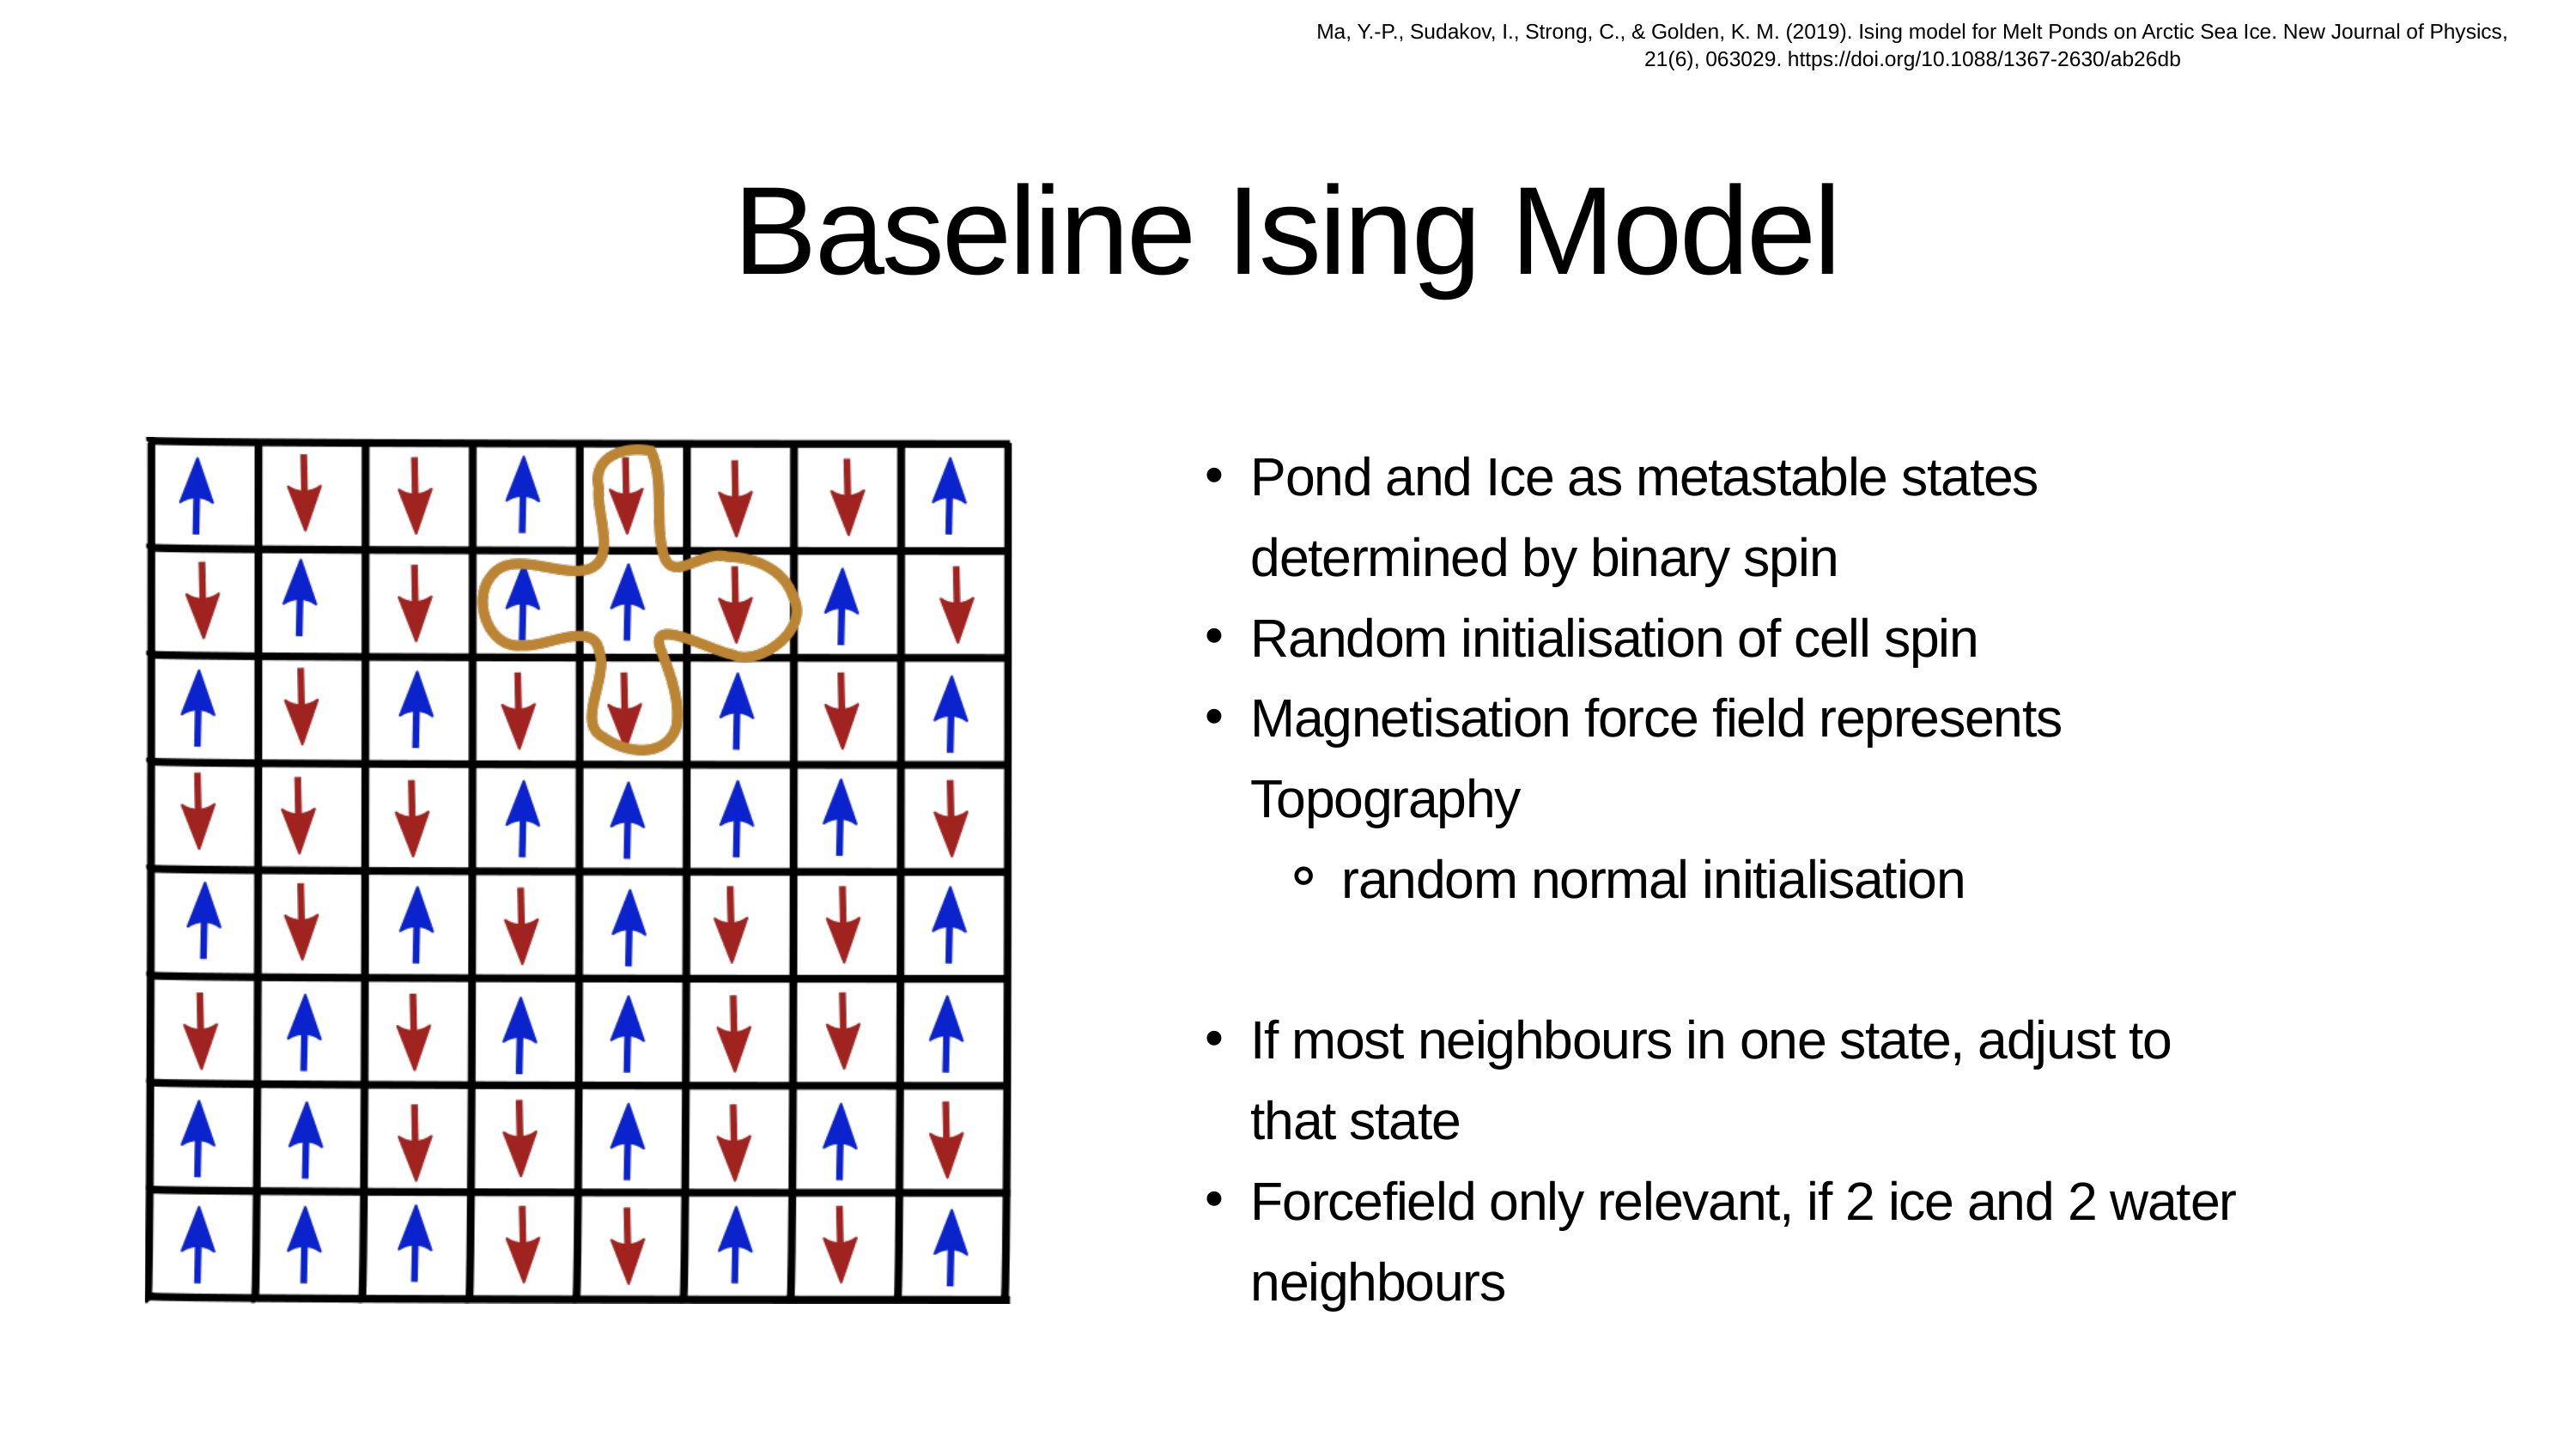

Ma, Y.-P., Sudakov, I., Strong, C., & Golden, K. M. (2019). Ising model for Melt Ponds on Arctic Sea Ice. New Journal of Physics,
 21(6), 063029. https://doi.org/10.1088/1367-2630/ab26db
Baseline Ising Model
Pond and Ice as metastable states determined by binary spin
Random initialisation of cell spin
Magnetisation force field represents Topography
random normal initialisation

If most neighbours in one state, adjust to that state
Forcefield only relevant, if 2 ice and 2 water neighbours